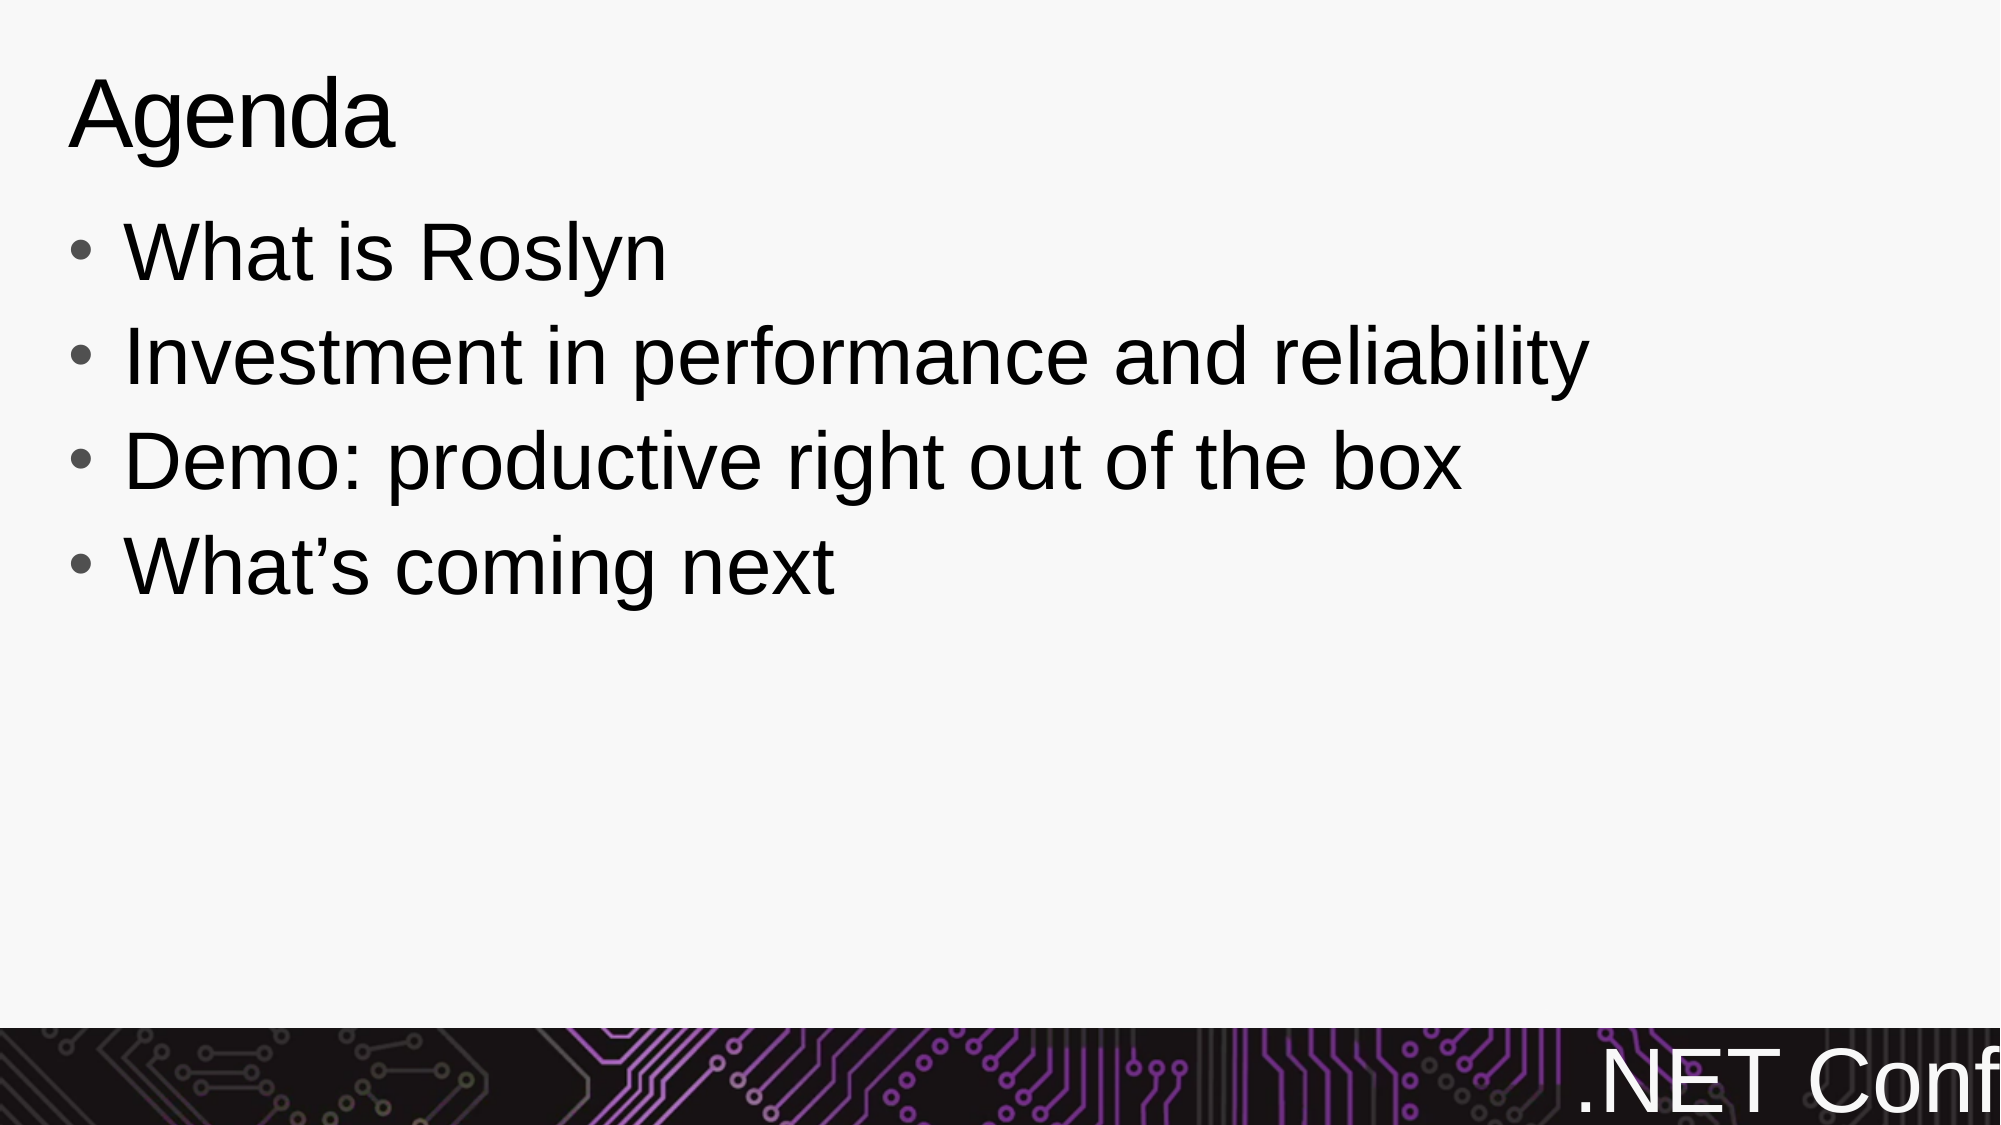

# Agenda
What is Roslyn
Investment in performance and reliability
Demo: productive right out of the box
What’s coming next